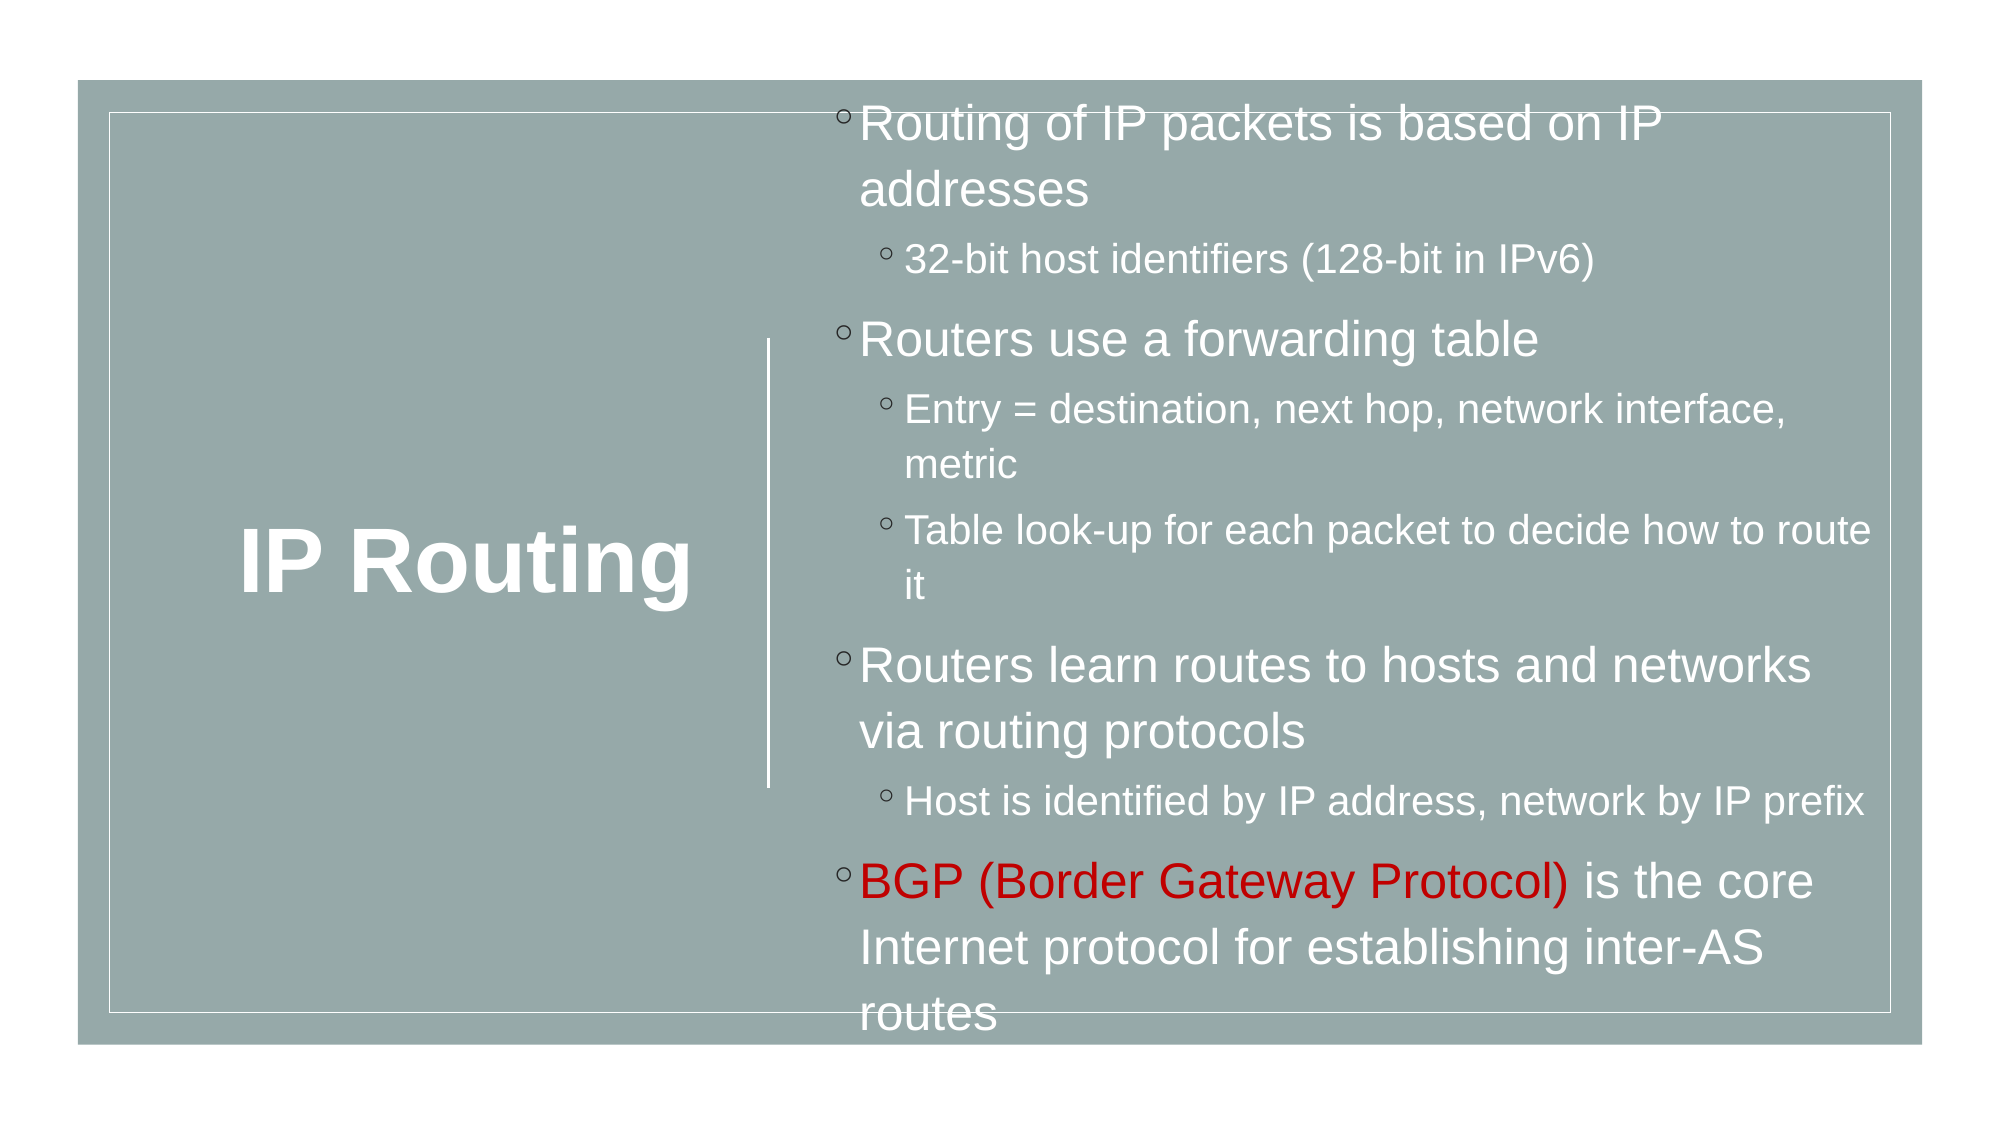

# IP Routing
Routing of IP packets is based on IP addresses
32-bit host identifiers (128-bit in IPv6)
Routers use a forwarding table
Entry = destination, next hop, network interface, metric
Table look-up for each packet to decide how to route it
Routers learn routes to hosts and networks via routing protocols
Host is identified by IP address, network by IP prefix
BGP (Border Gateway Protocol) is the core Internet protocol for establishing inter-AS routes